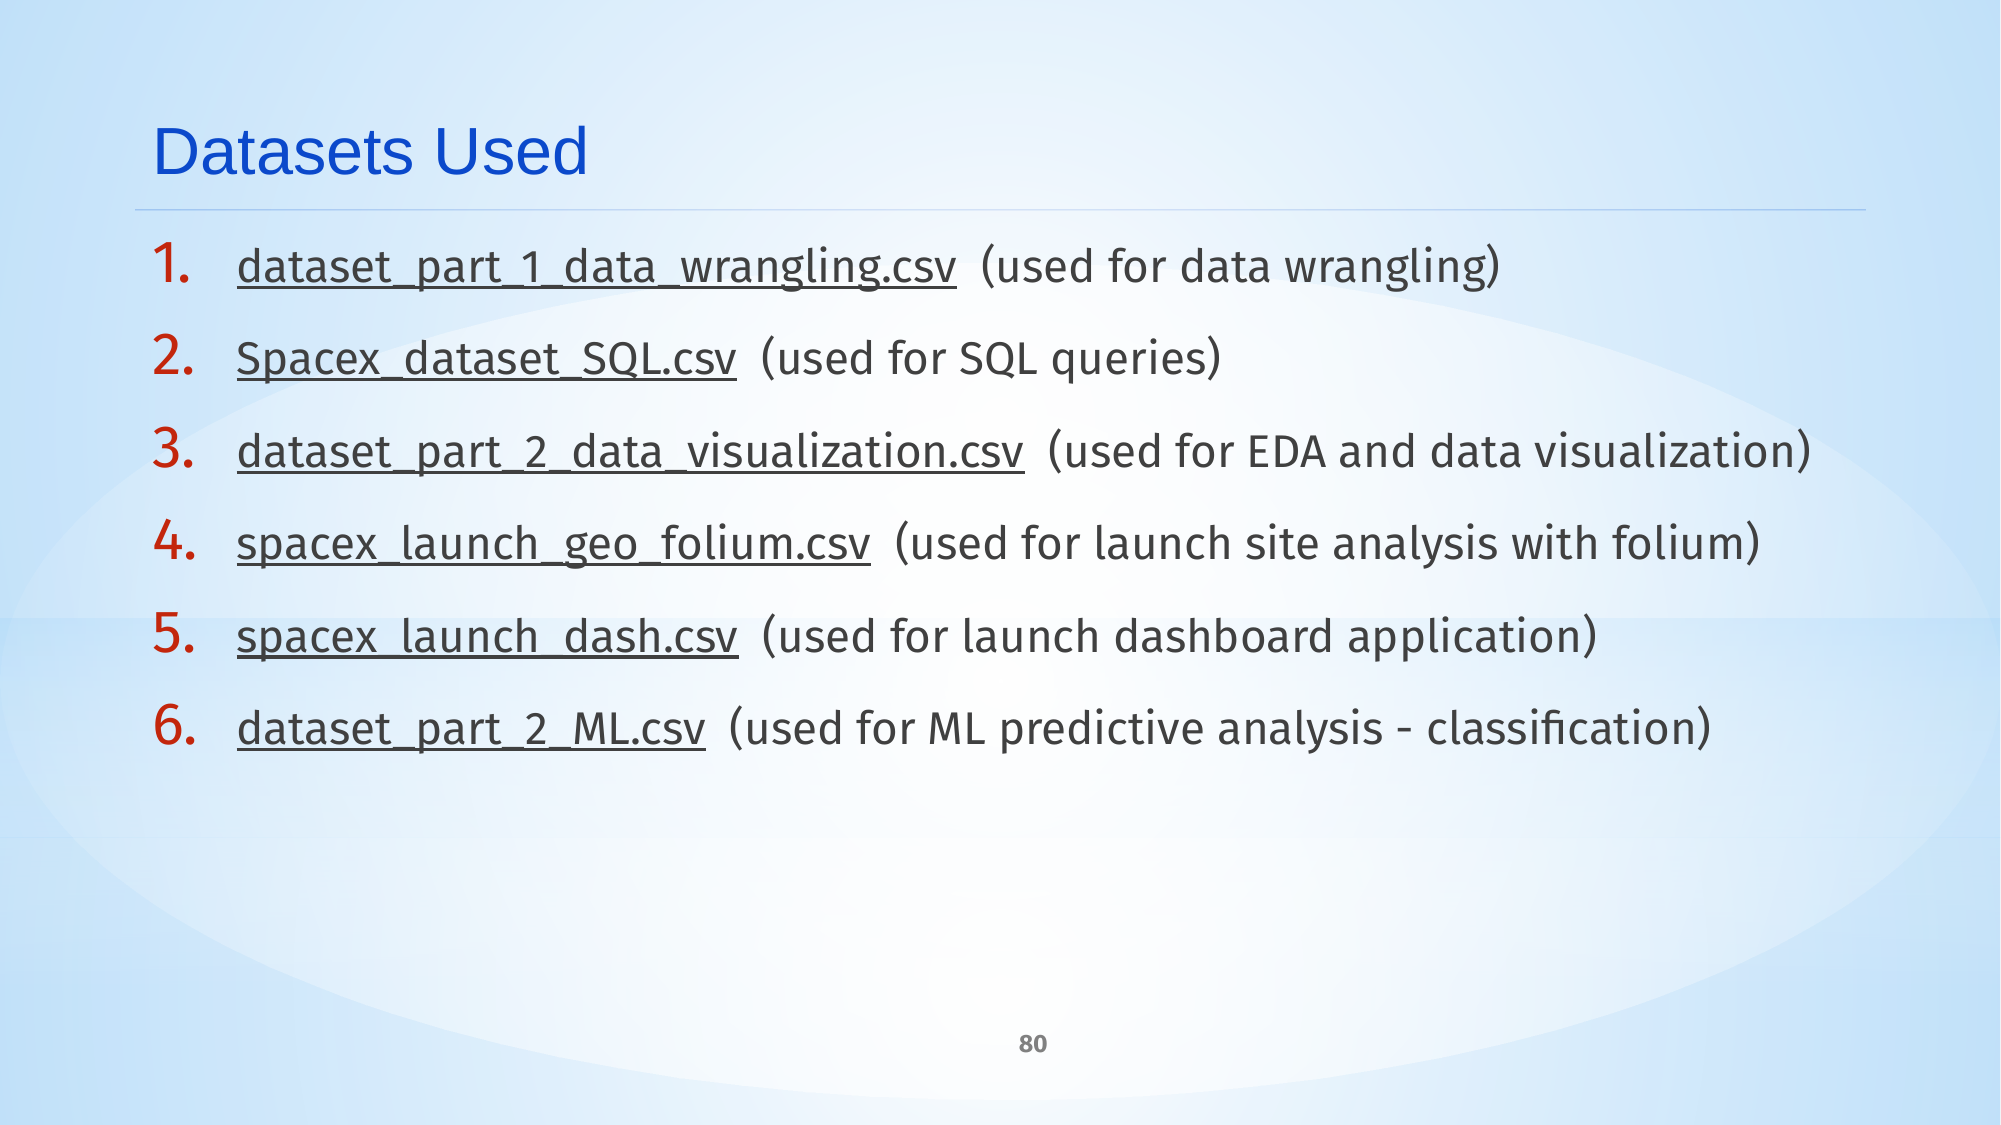

# Datasets Used
dataset_part_1_data_wrangling.csv  (used for data wrangling)
Spacex_dataset_SQL.csv  (used for SQL queries)
dataset_part_2_data_visualization.csv  (used for EDA and data visualization)
spacex_launch_geo_folium.csv  (used for launch site analysis with folium)
spacex_launch_dash.csv  (used for launch dashboard application)
dataset_part_2_ML.csv  (used for ML predictive analysis - classification)
80